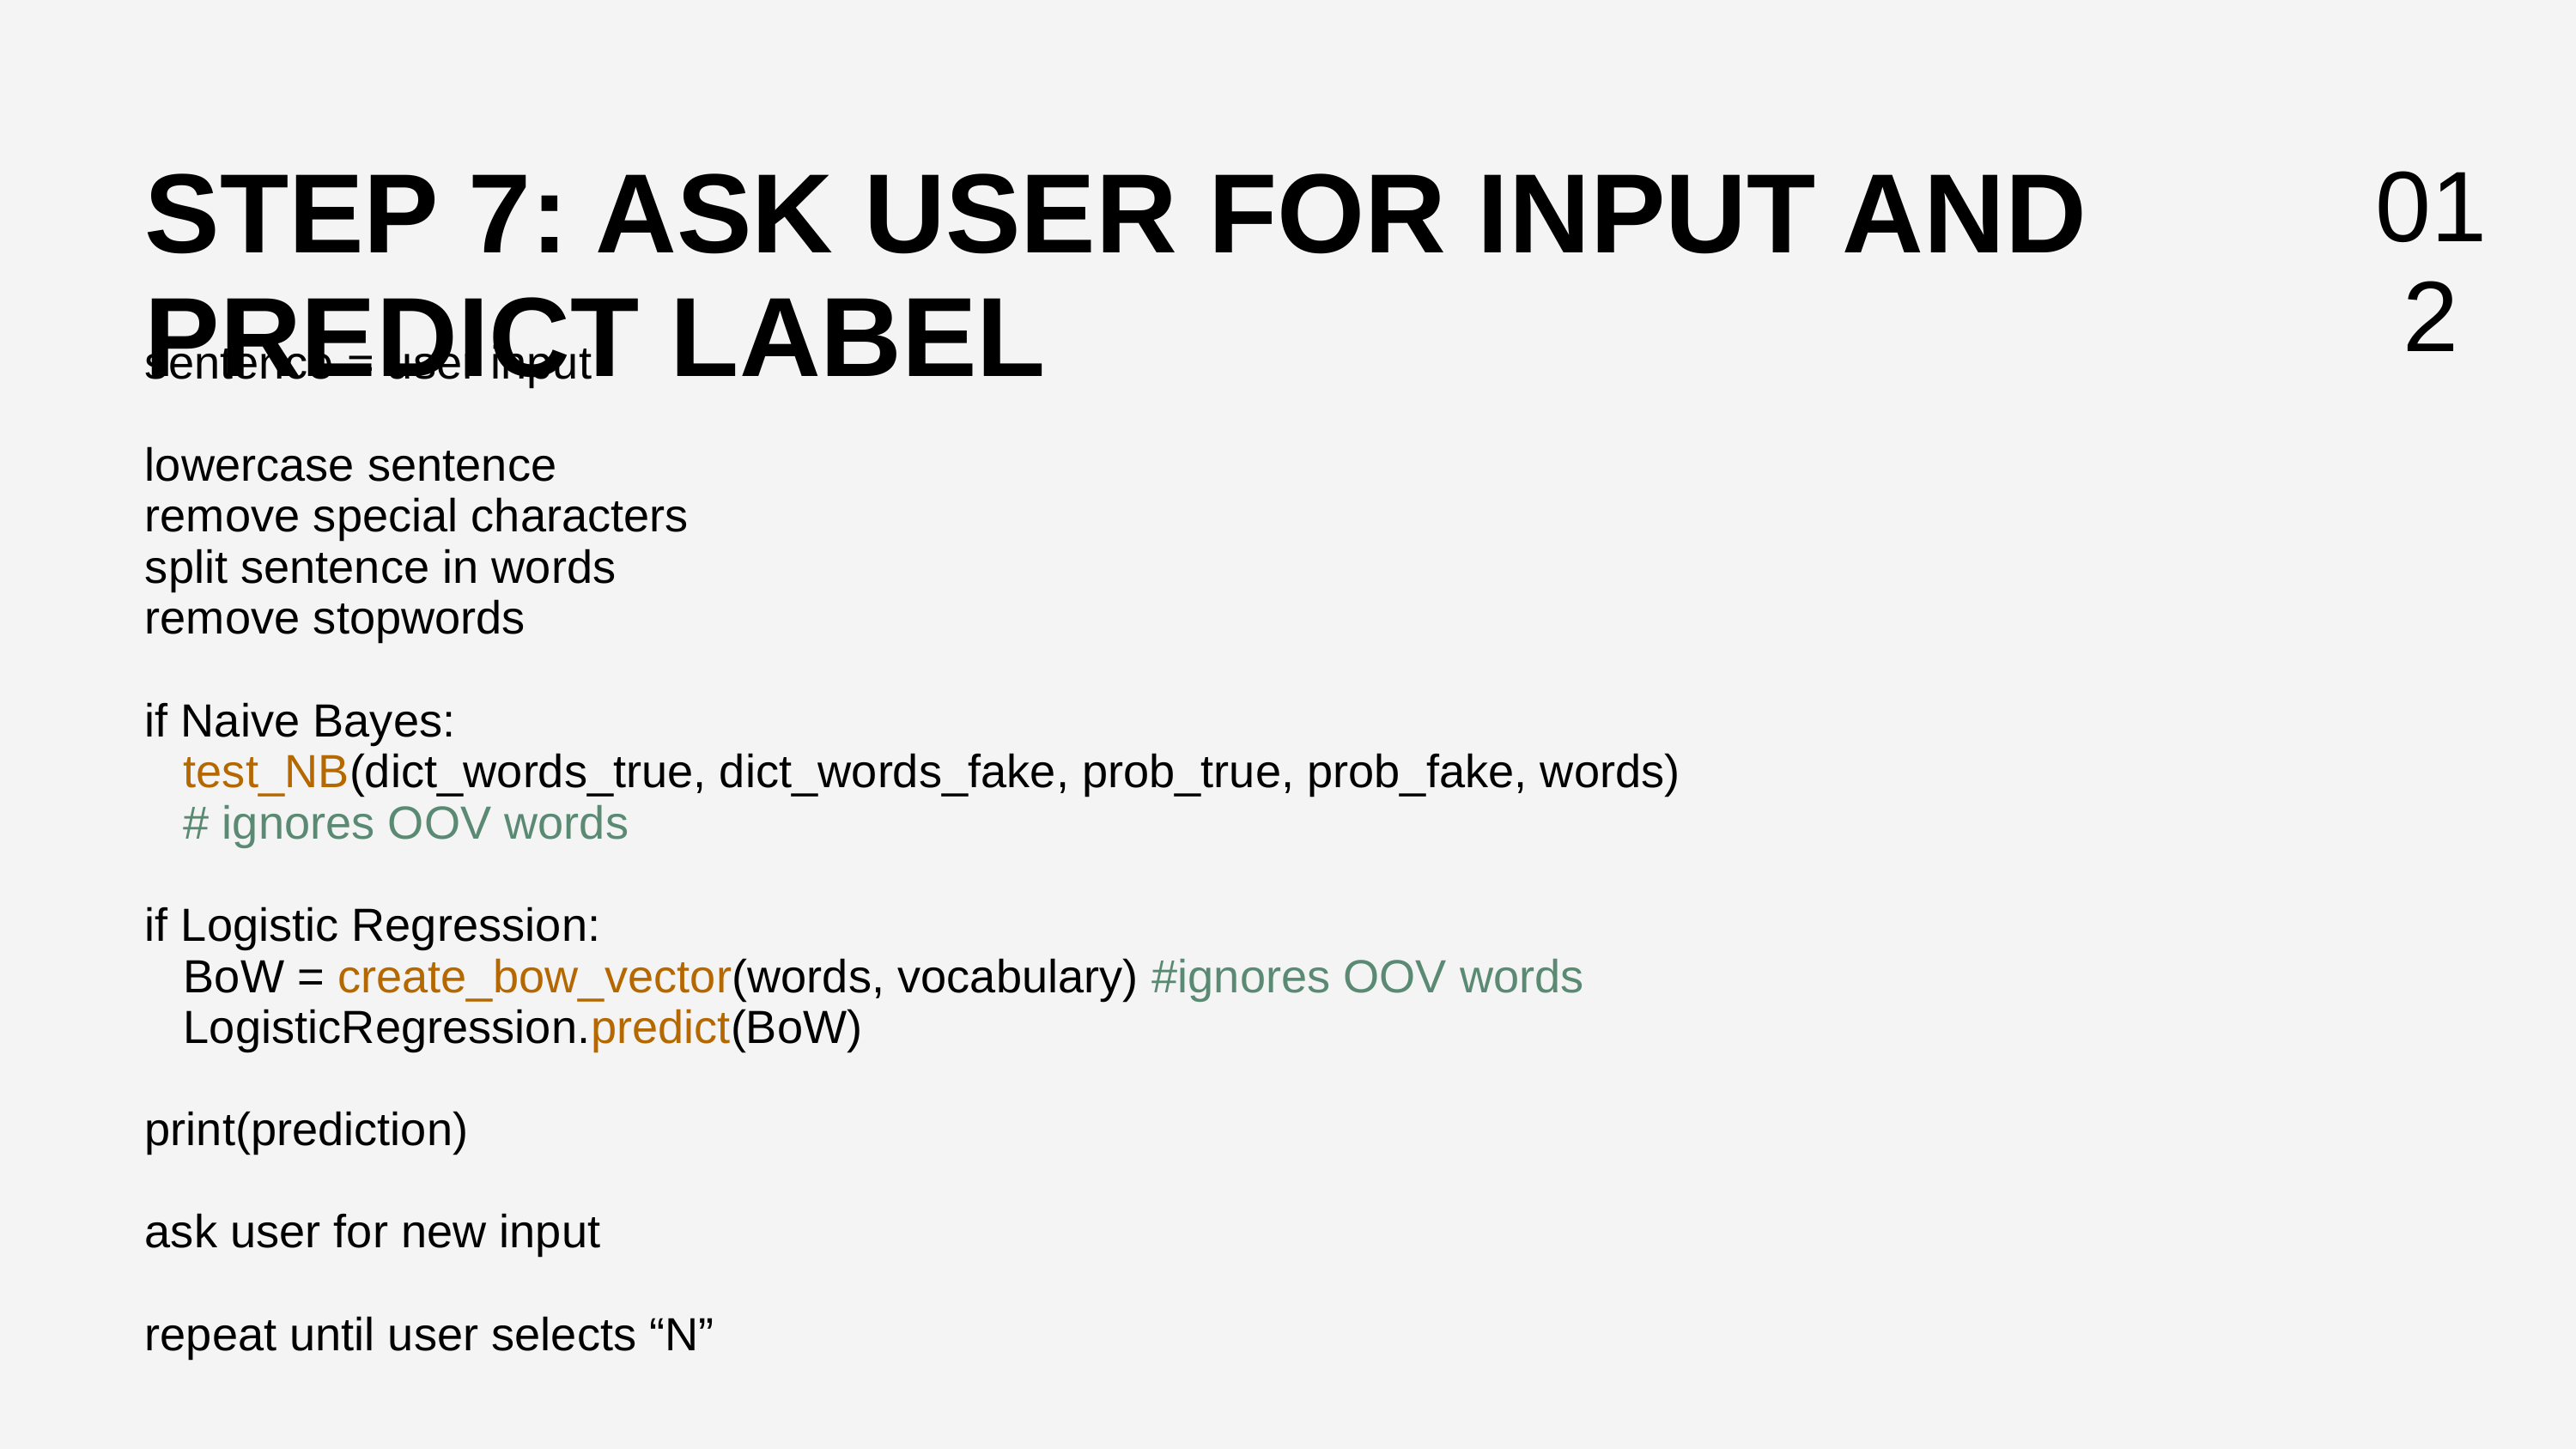

STEP 7: ASK USER FOR INPUT AND PREDICT LABEL
012
sentence = user input

lowercase sentence
remove special characters
split sentence in words
remove stopwords

if Naive Bayes:
   test_NB(dict_words_true, dict_words_fake, prob_true, prob_fake, words)
   # ignores OOV words

if Logistic Regression:
   BoW = create_bow_vector(words, vocabulary) #ignores OOV words
   LogisticRegression.predict(BoW)

print(prediction)

ask user for new input

repeat until user selects “N”